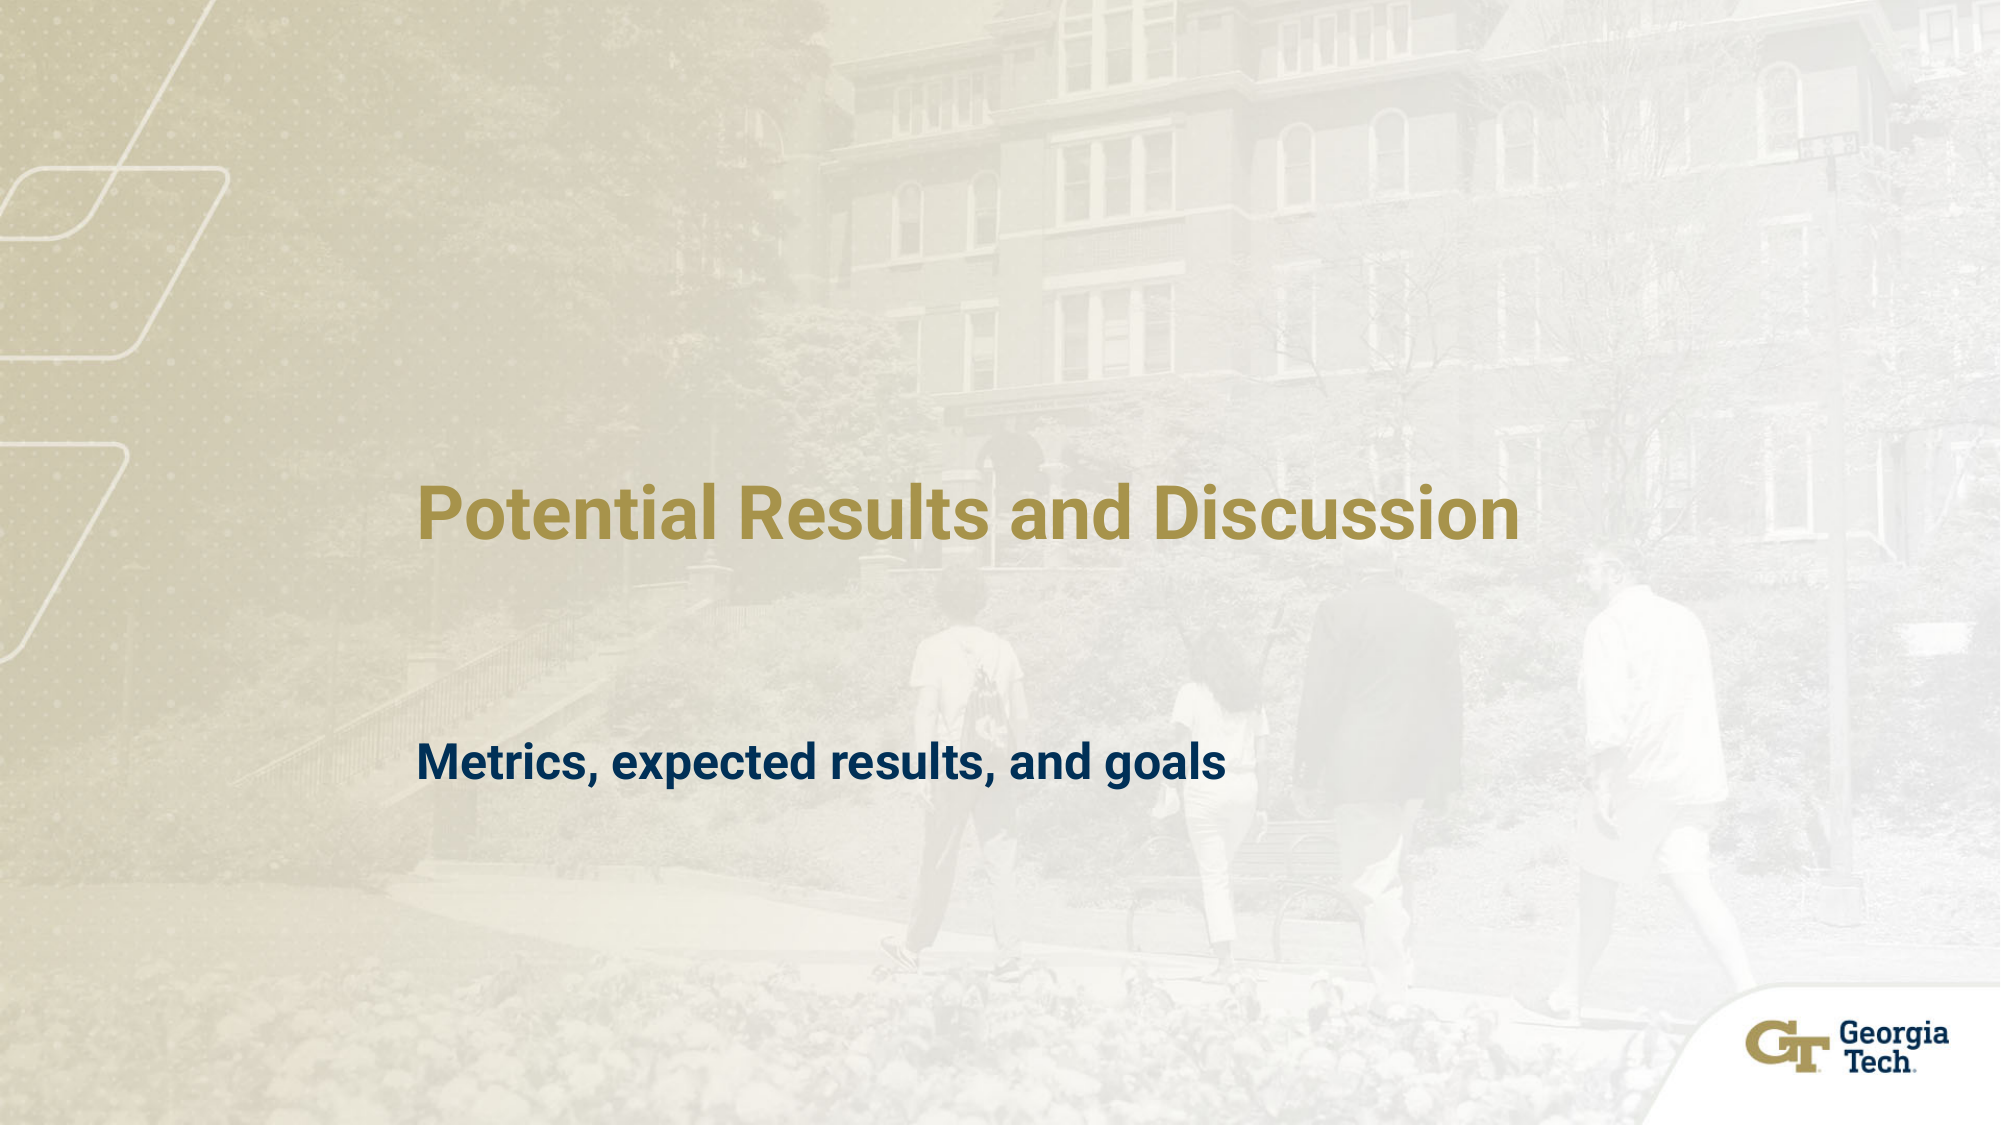

# Potential Results and Discussion
Metrics, expected results, and goals